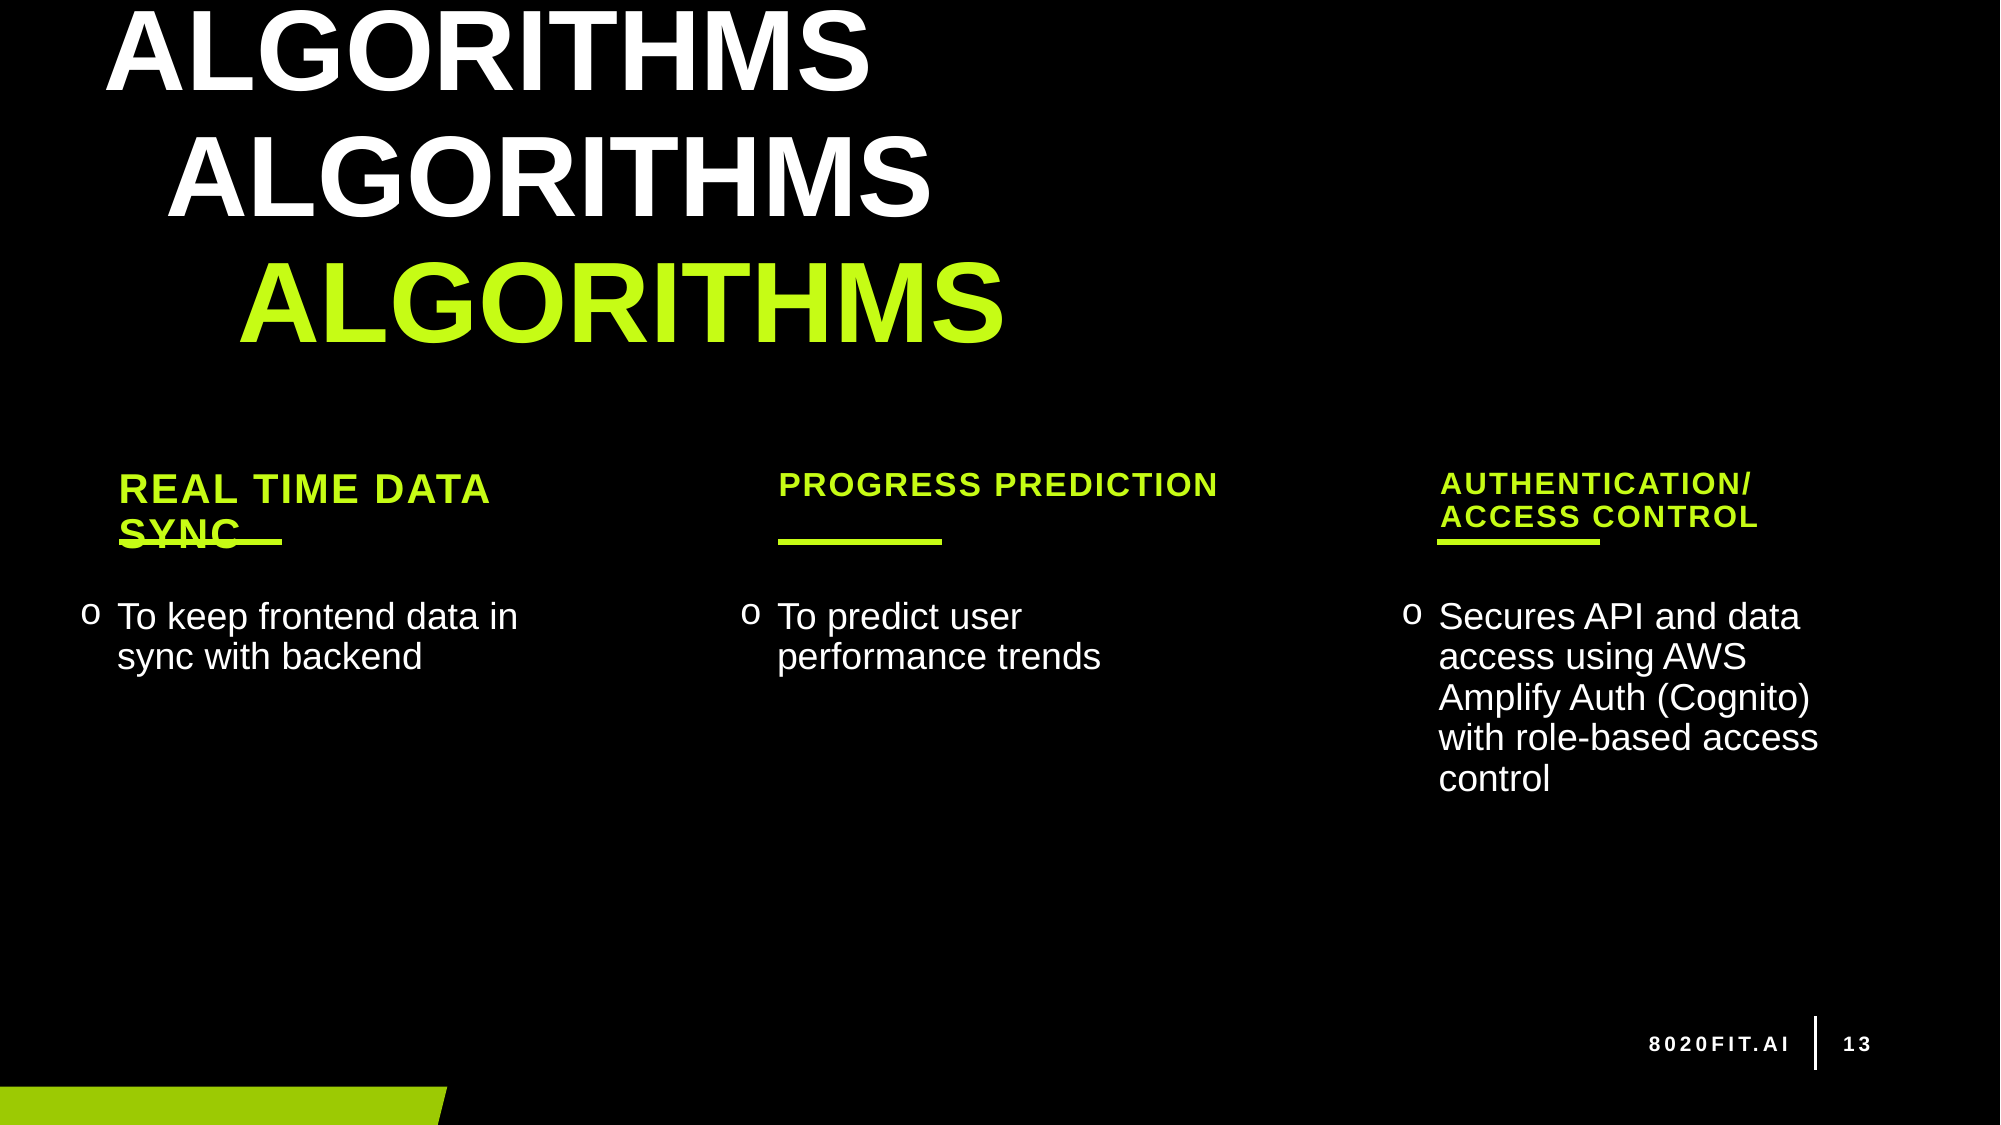

# algorithms
algorithms
algorithms
Real time data sync
Progress prediction
Authentication/access control
To keep frontend data in sync with backend

To predict user performance trends

Secures API and data access using AWS Amplify Auth (Cognito) with role-based access control

8020FIT.AI
13